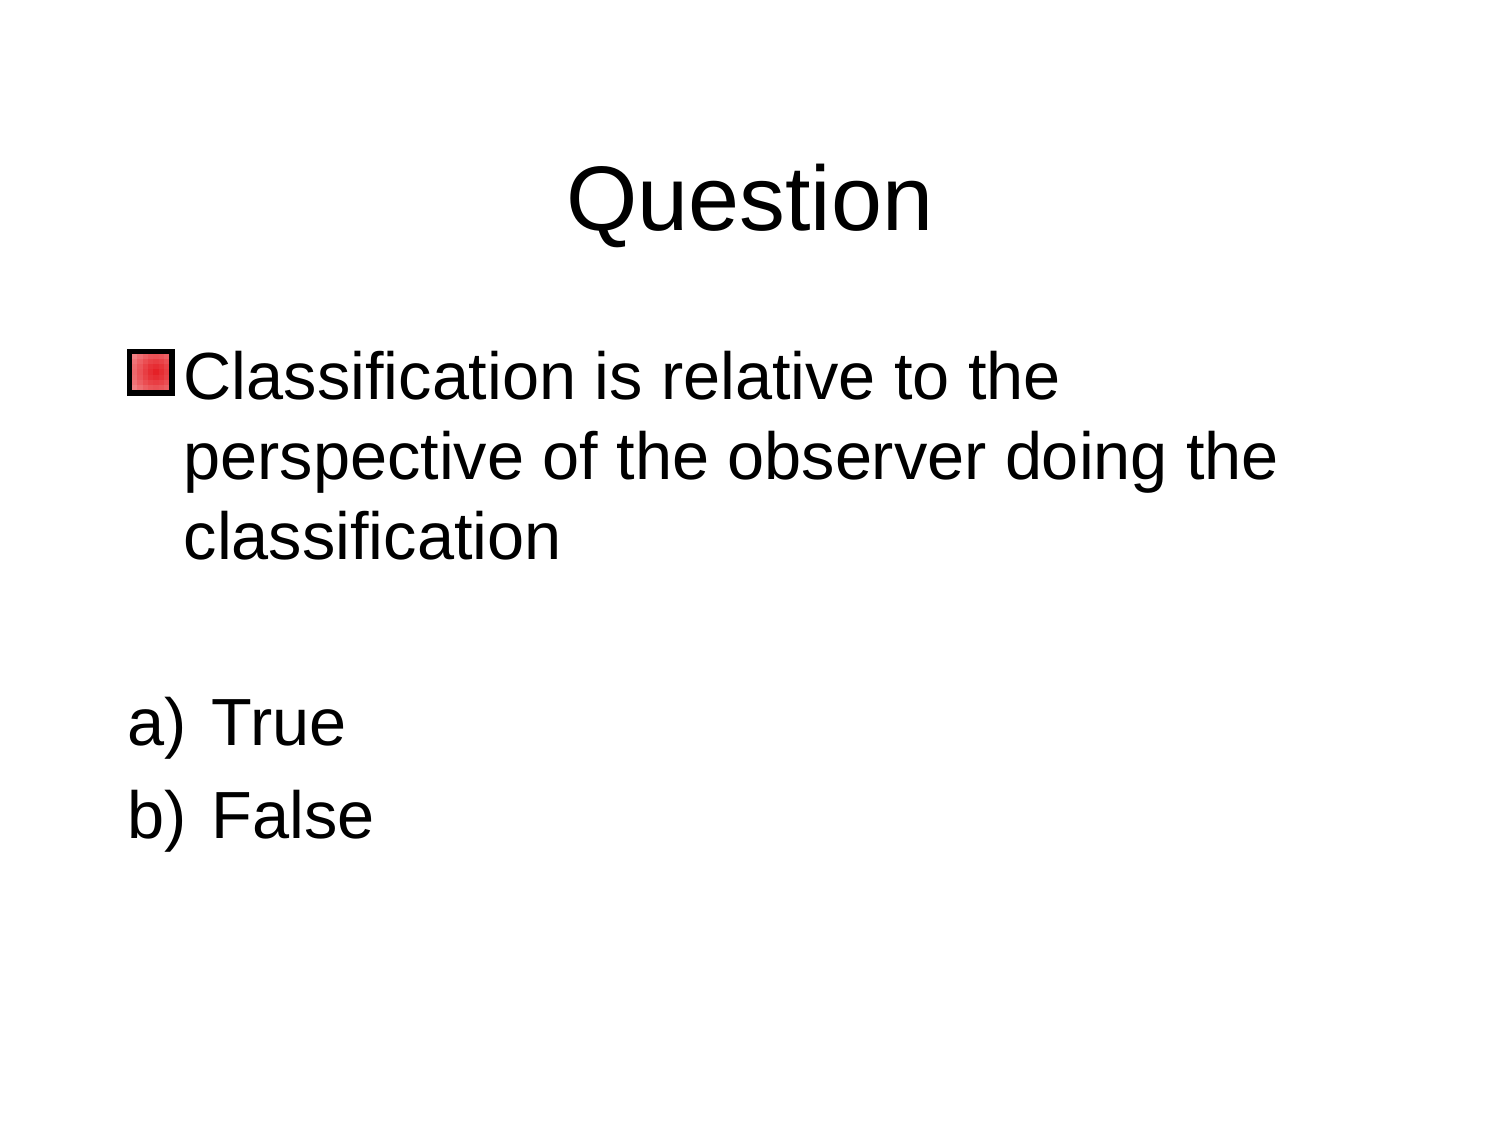

# Question
Classification is relative to the perspective of the observer doing the classification

True
False